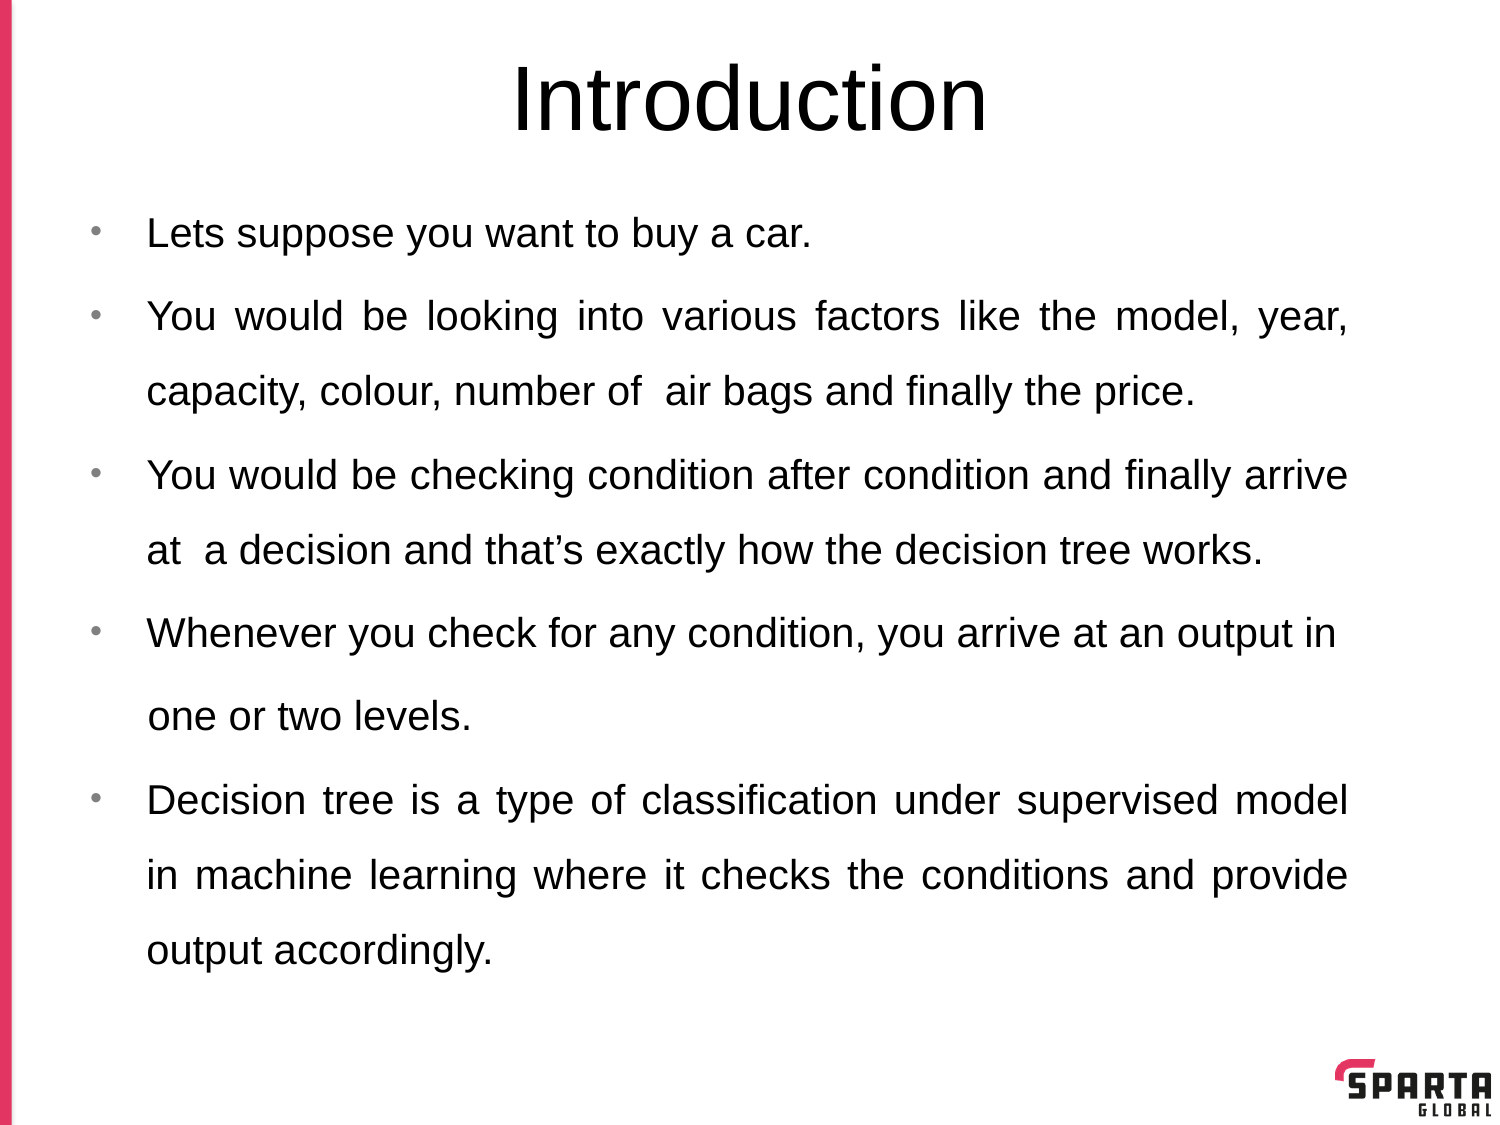

# Introduction
Lets suppose you want to buy a car.
You would be looking into various factors like the model, year, capacity, colour, number of  air bags and finally the price.
You would be checking condition after condition and finally arrive at  a decision and that’s exactly how the decision tree works.
Whenever you check for any condition, you arrive at an output in
     one or two levels.
Decision tree is a type of classification under supervised model in machine learning where it checks the conditions and provide output accordingly.